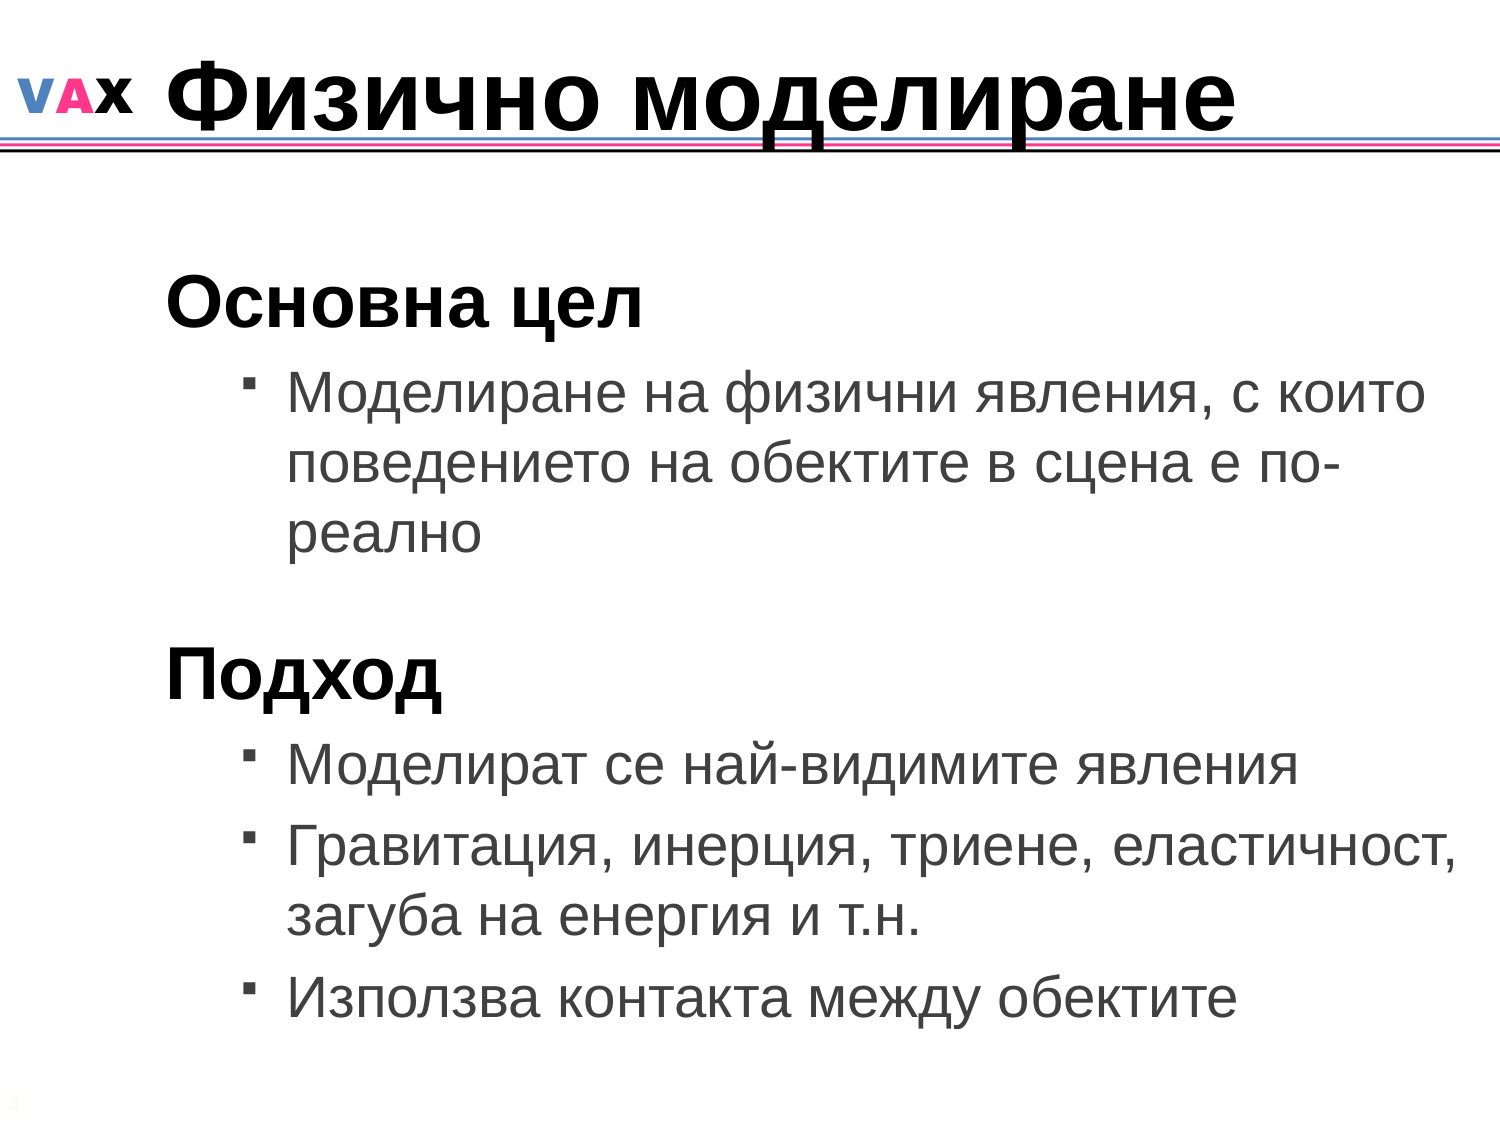

# Физично моделиране
Основна цел
Моделиране на физични явления, с които поведението на обектите в сцена е по-реално
Подход
Моделират се най-видимите явления
Гравитация, инерция, триене, еластичност, загуба на енергия и т.н.
Използва контакта между обектите